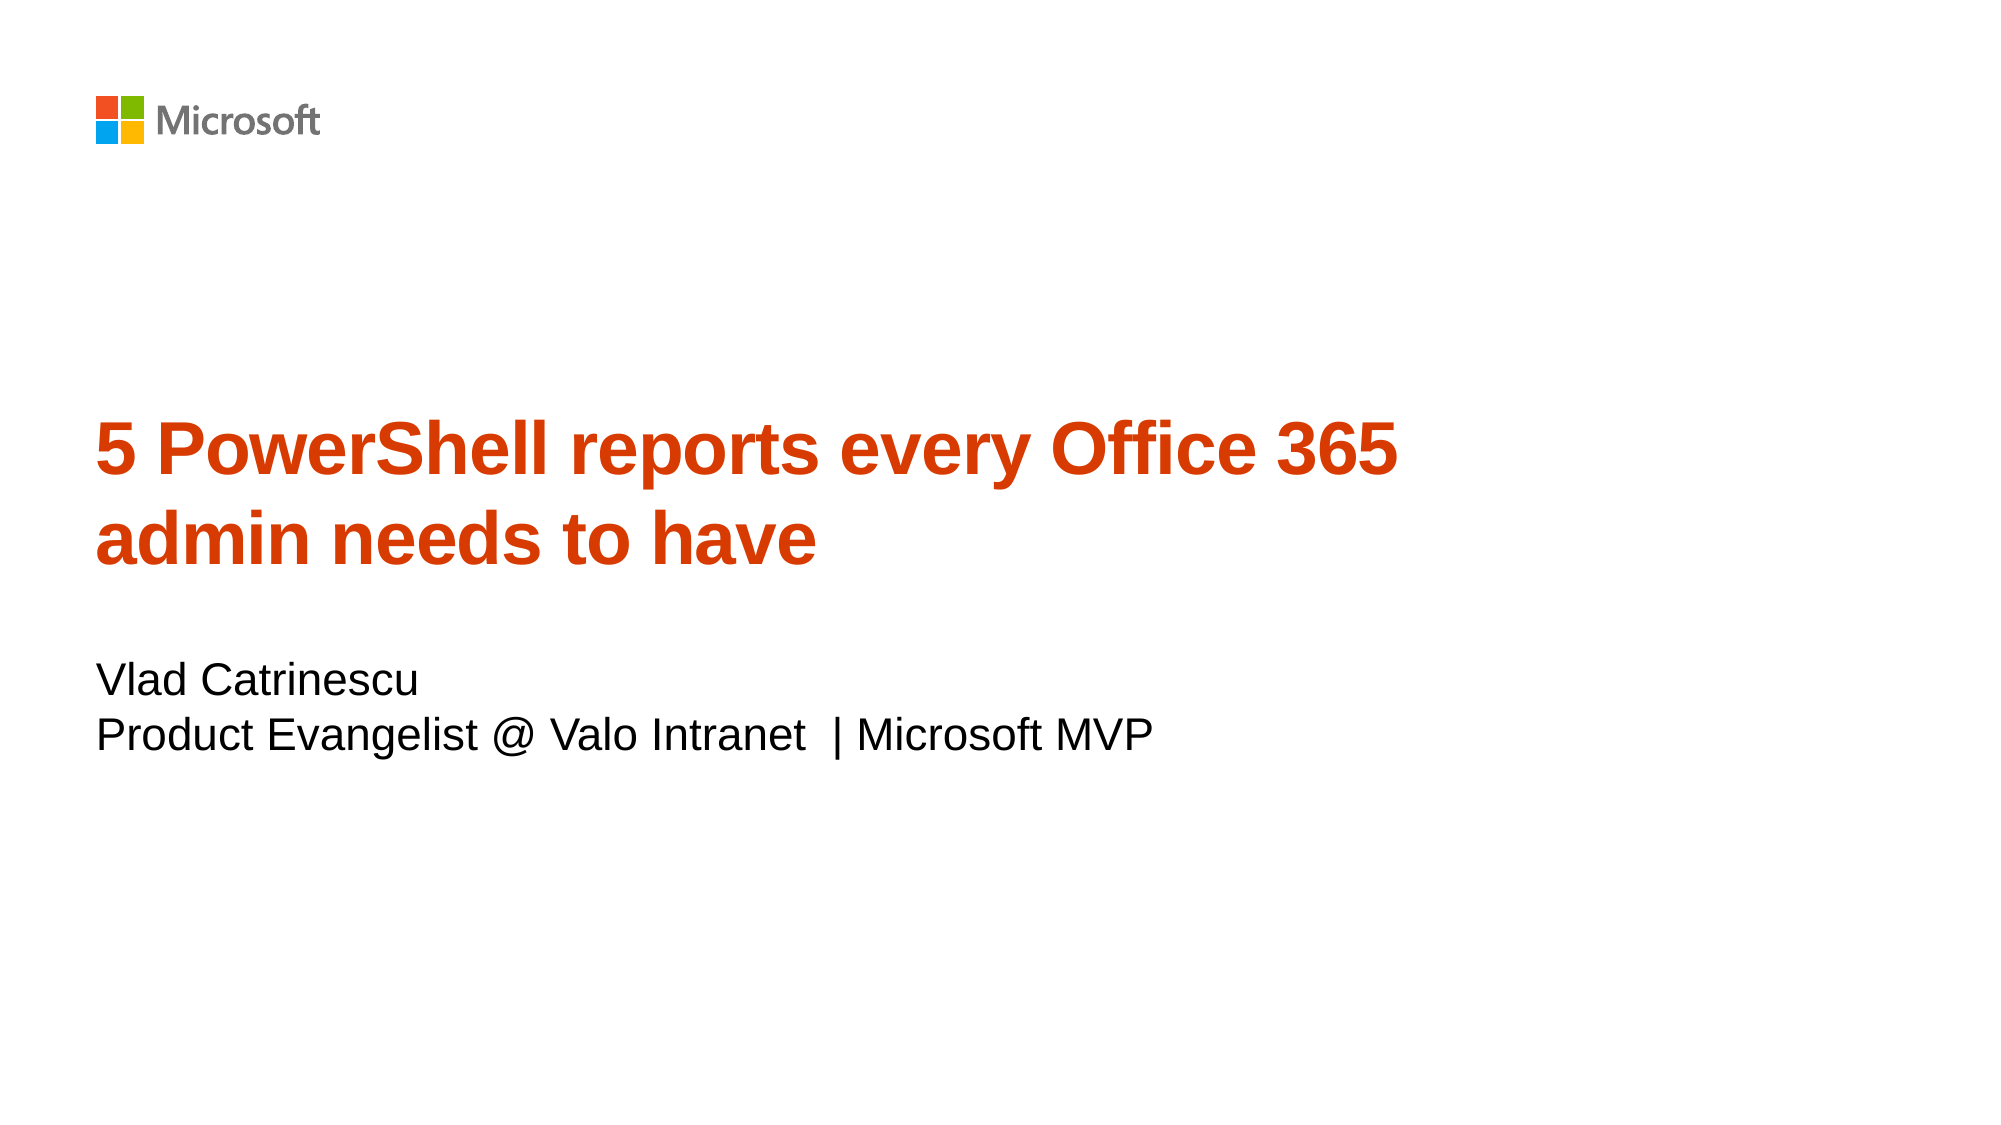

# 5 PowerShell reports every Office 365 admin needs to have
Vlad Catrinescu
Product Evangelist @ Valo Intranet  | Microsoft MVP